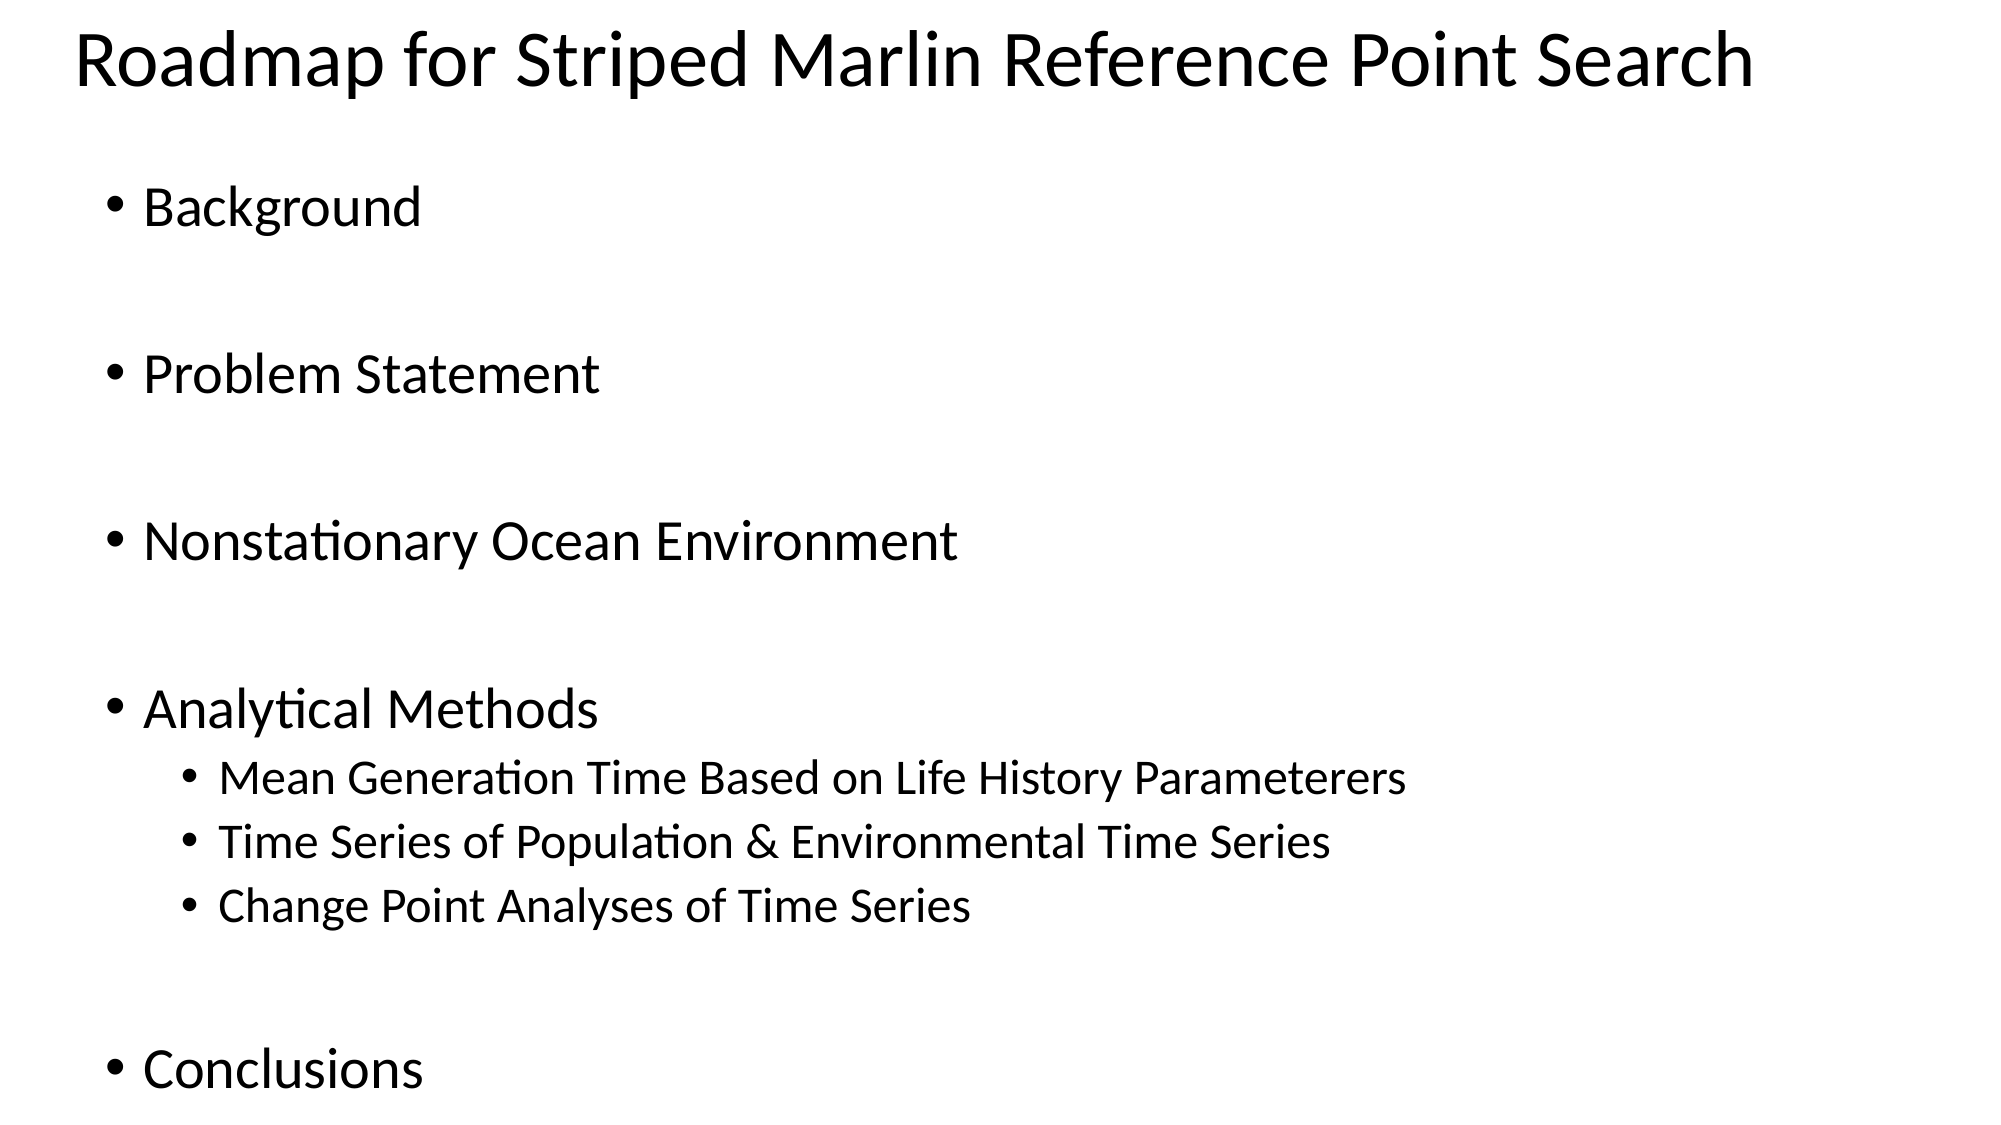

# Roadmap for Striped Marlin Reference Point Search
Background

Problem Statement

Nonstationary Ocean Environment

Analytical Methods
Mean Generation Time Based on Life History Parameterers
Time Series of Population & Environmental Time Series
Change Point Analyses of Time Series

Conclusions